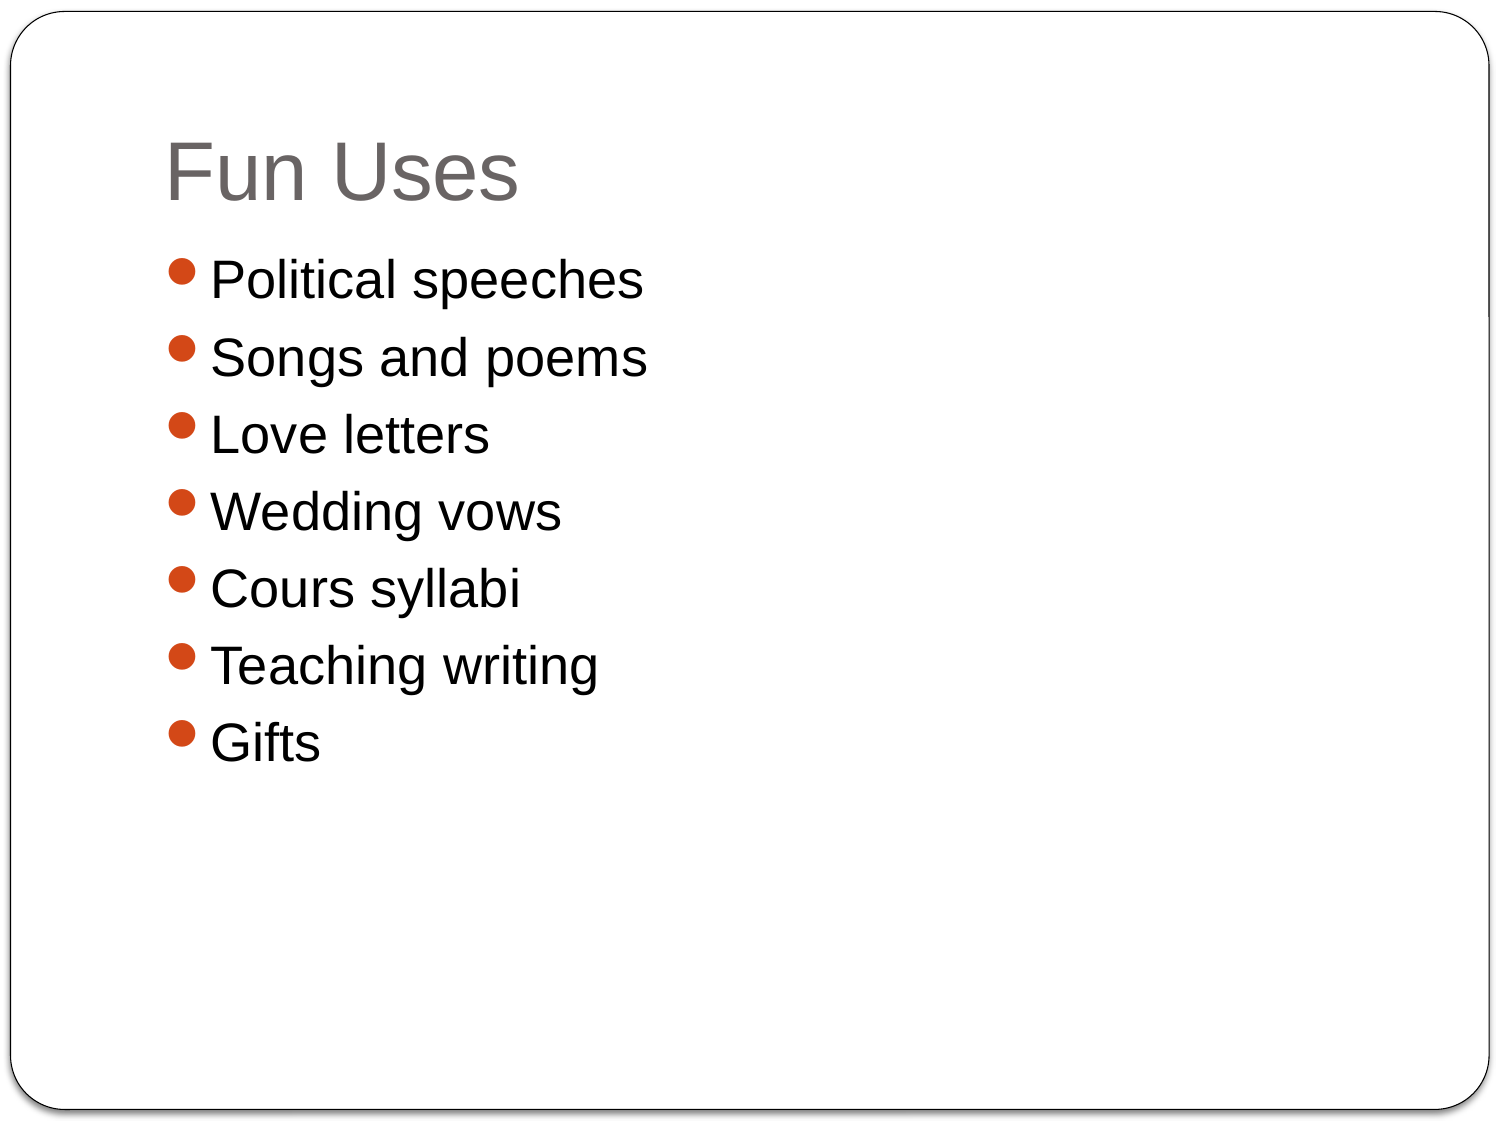

# Fun Uses
Political speeches
Songs and poems
Love letters
Wedding vows
Cours syllabi
Teaching writing
Gifts